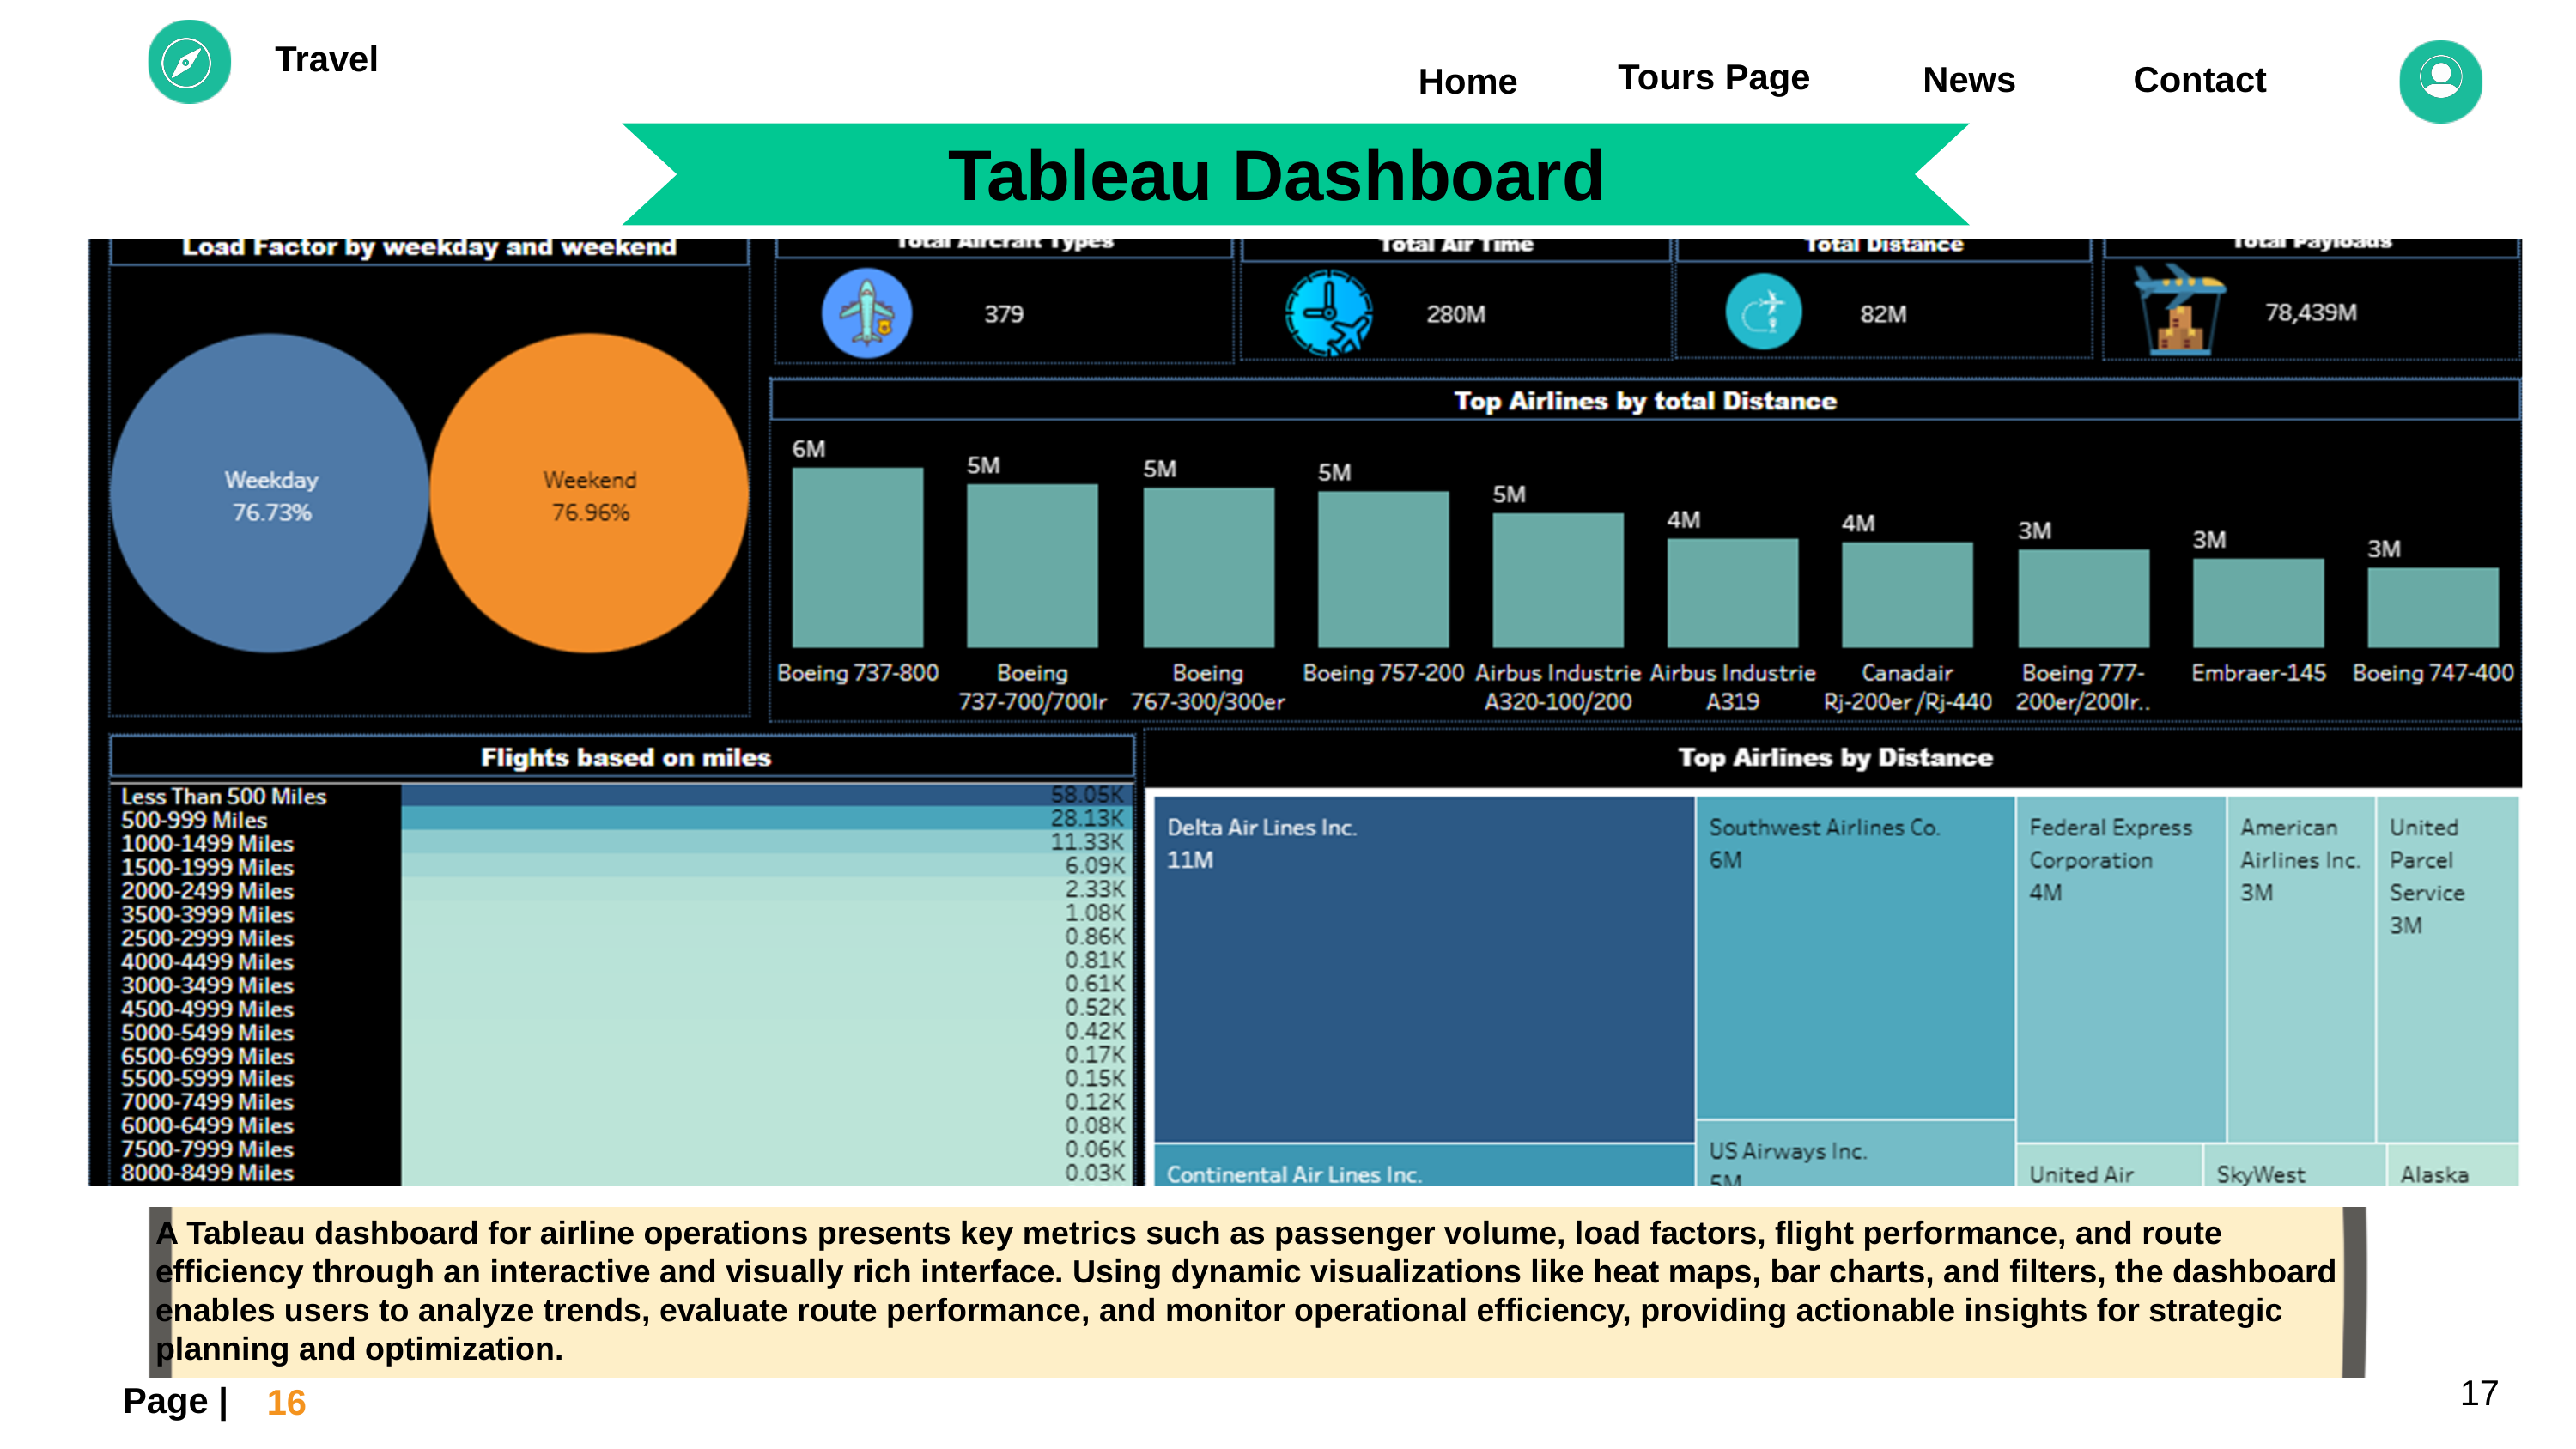

Travel

Tours Page
News
Contact
Home

                Tableau Dashboard

A Tableau dashboard for airline operations presents key metrics such as passenger volume, load factors, flight performance, and route efficiency through an interactive and visually rich interface. Using dynamic visualizations like heat maps, bar charts, and filters, the dashboard enables users to analyze trends, evaluate route performance, and monitor operational efficiency, providing actionable insights for strategic planning and optimization.

17
Page |
16